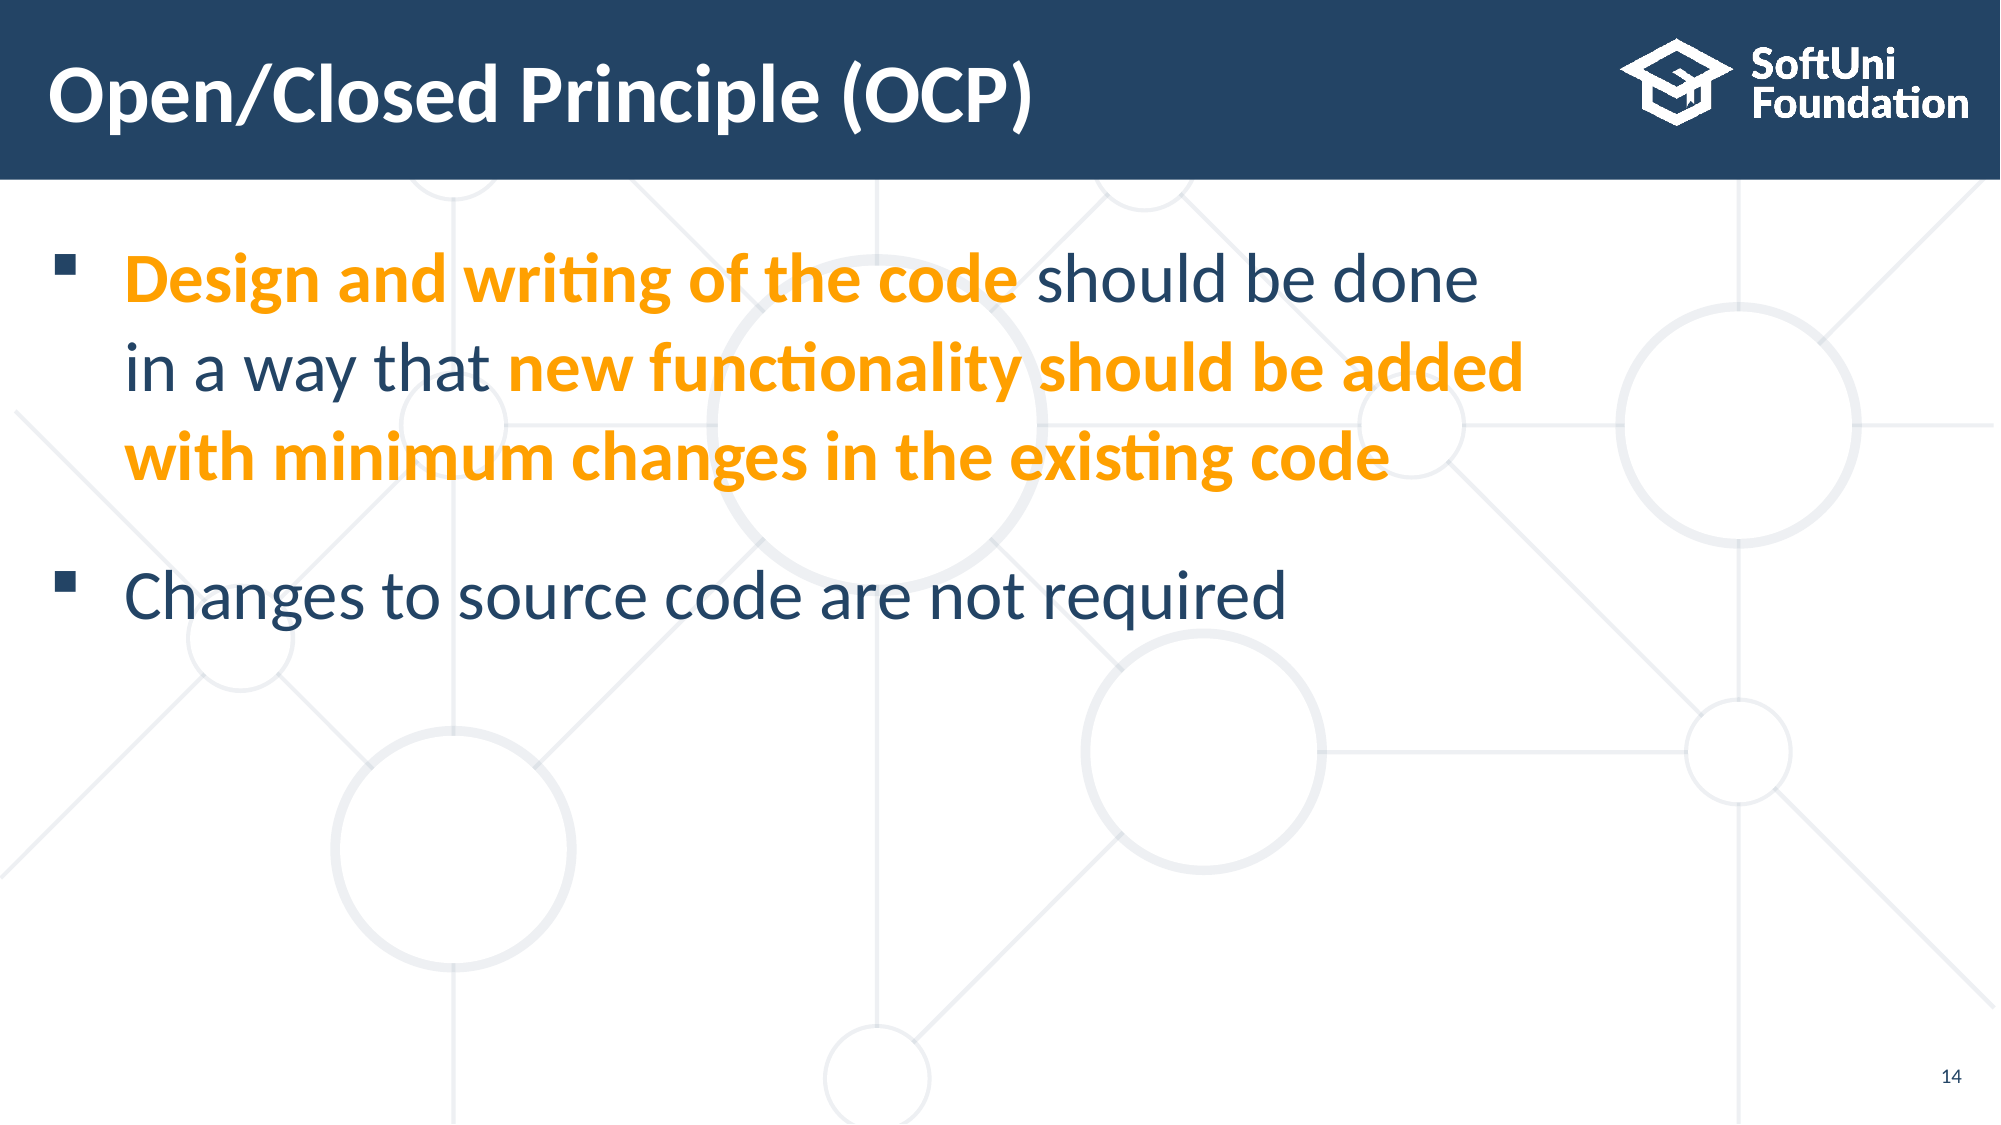

# Open/Closed Principle (OCP)
Design and writing of the code should be done
in a way that new functionality should be added
with minimum changes in the existing code
Changes to source code are not required
14